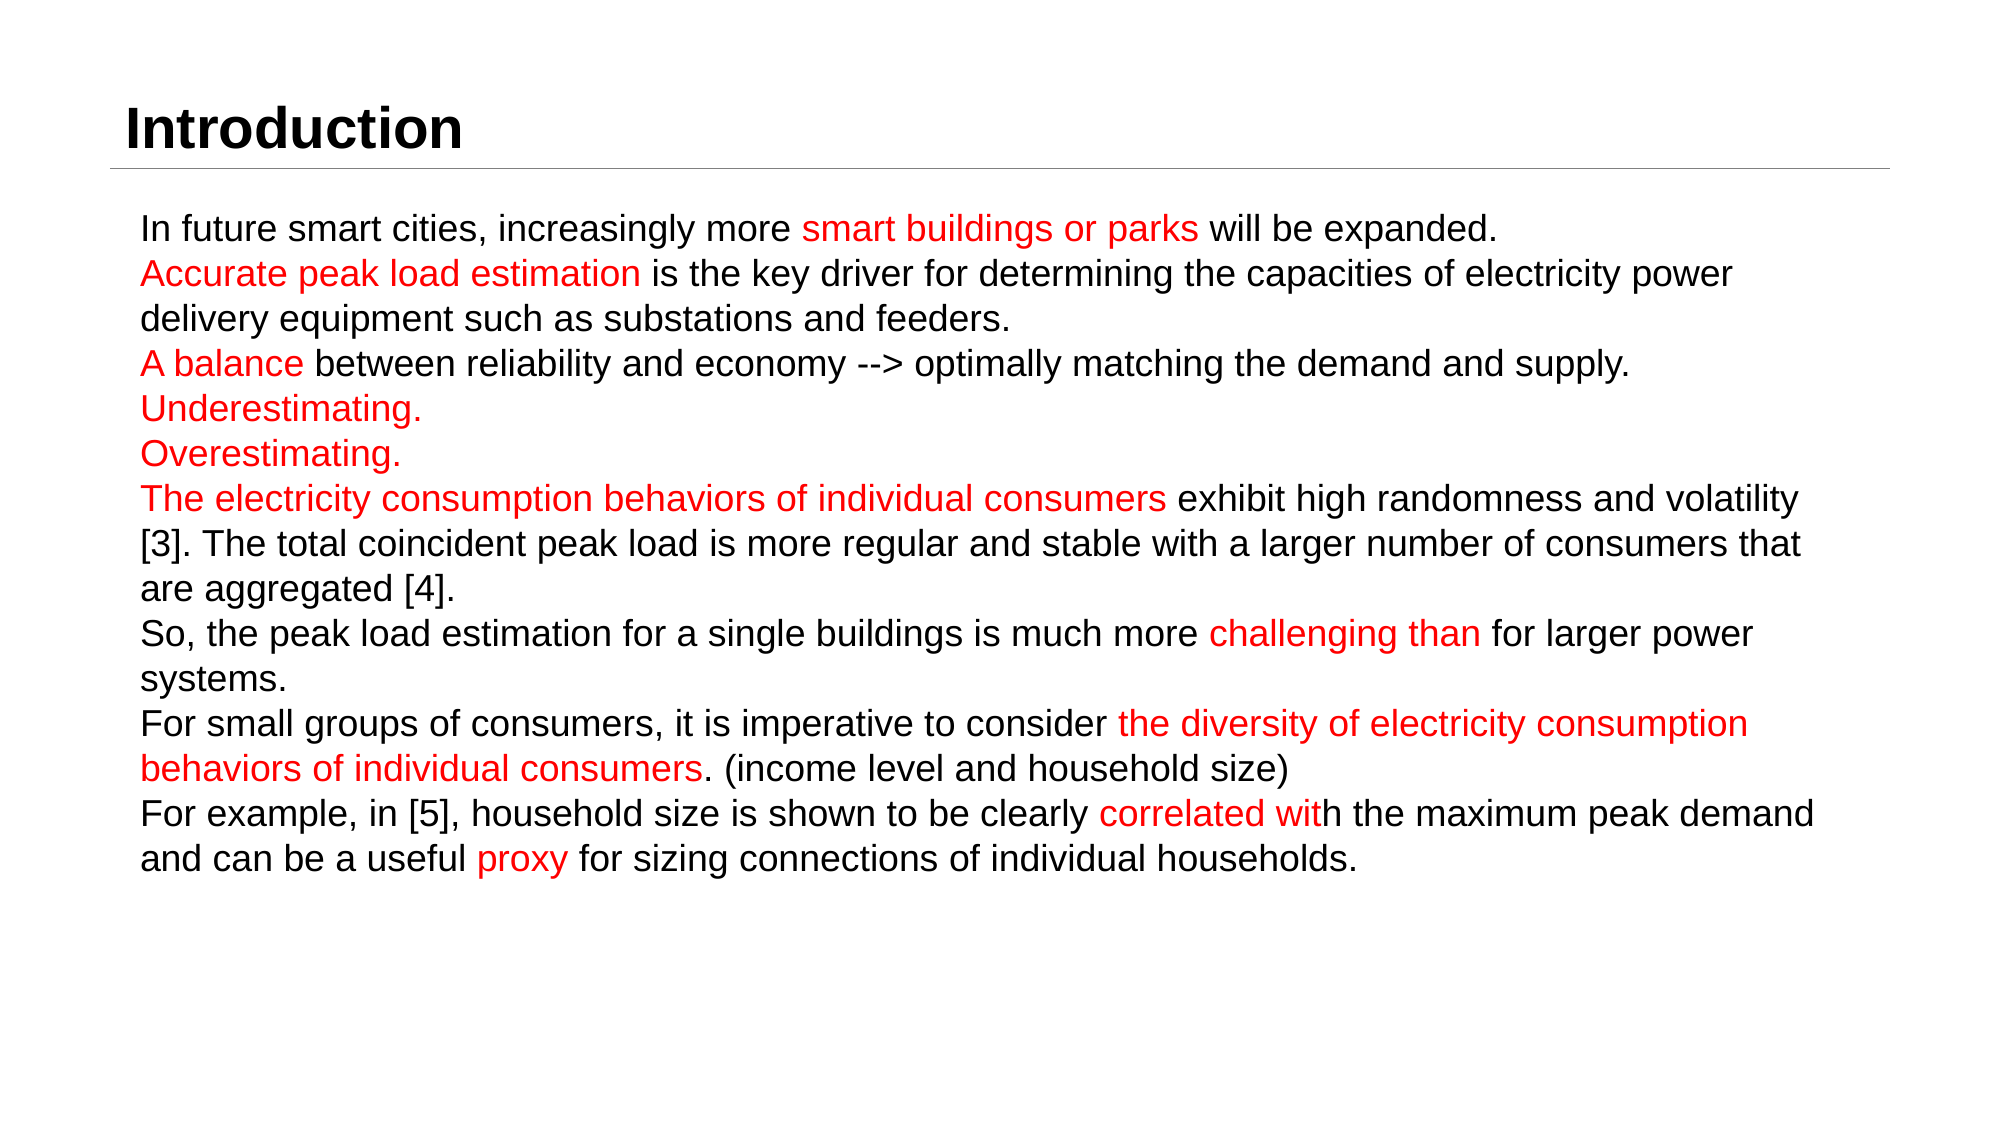

# Introduction
In future smart cities, increasingly more smart buildings or parks will be expanded.
Accurate peak load estimation is the key driver for determining the capacities of electricity power delivery equipment such as substations and feeders.
A balance between reliability and economy --> optimally matching the demand and supply.
Underestimating.
Overestimating.
The electricity consumption behaviors of individual consumers exhibit high randomness and volatility [3]. The total coincident peak load is more regular and stable with a larger number of consumers that are aggregated [4].
So, the peak load estimation for a single buildings is much more challenging than for larger power systems.
For small groups of consumers, it is imperative to consider the diversity of electricity consumption behaviors of individual consumers. (income level and household size)
For example, in [5], household size is shown to be clearly correlated with the maximum peak demand and can be a useful proxy for sizing connections of individual households.

9